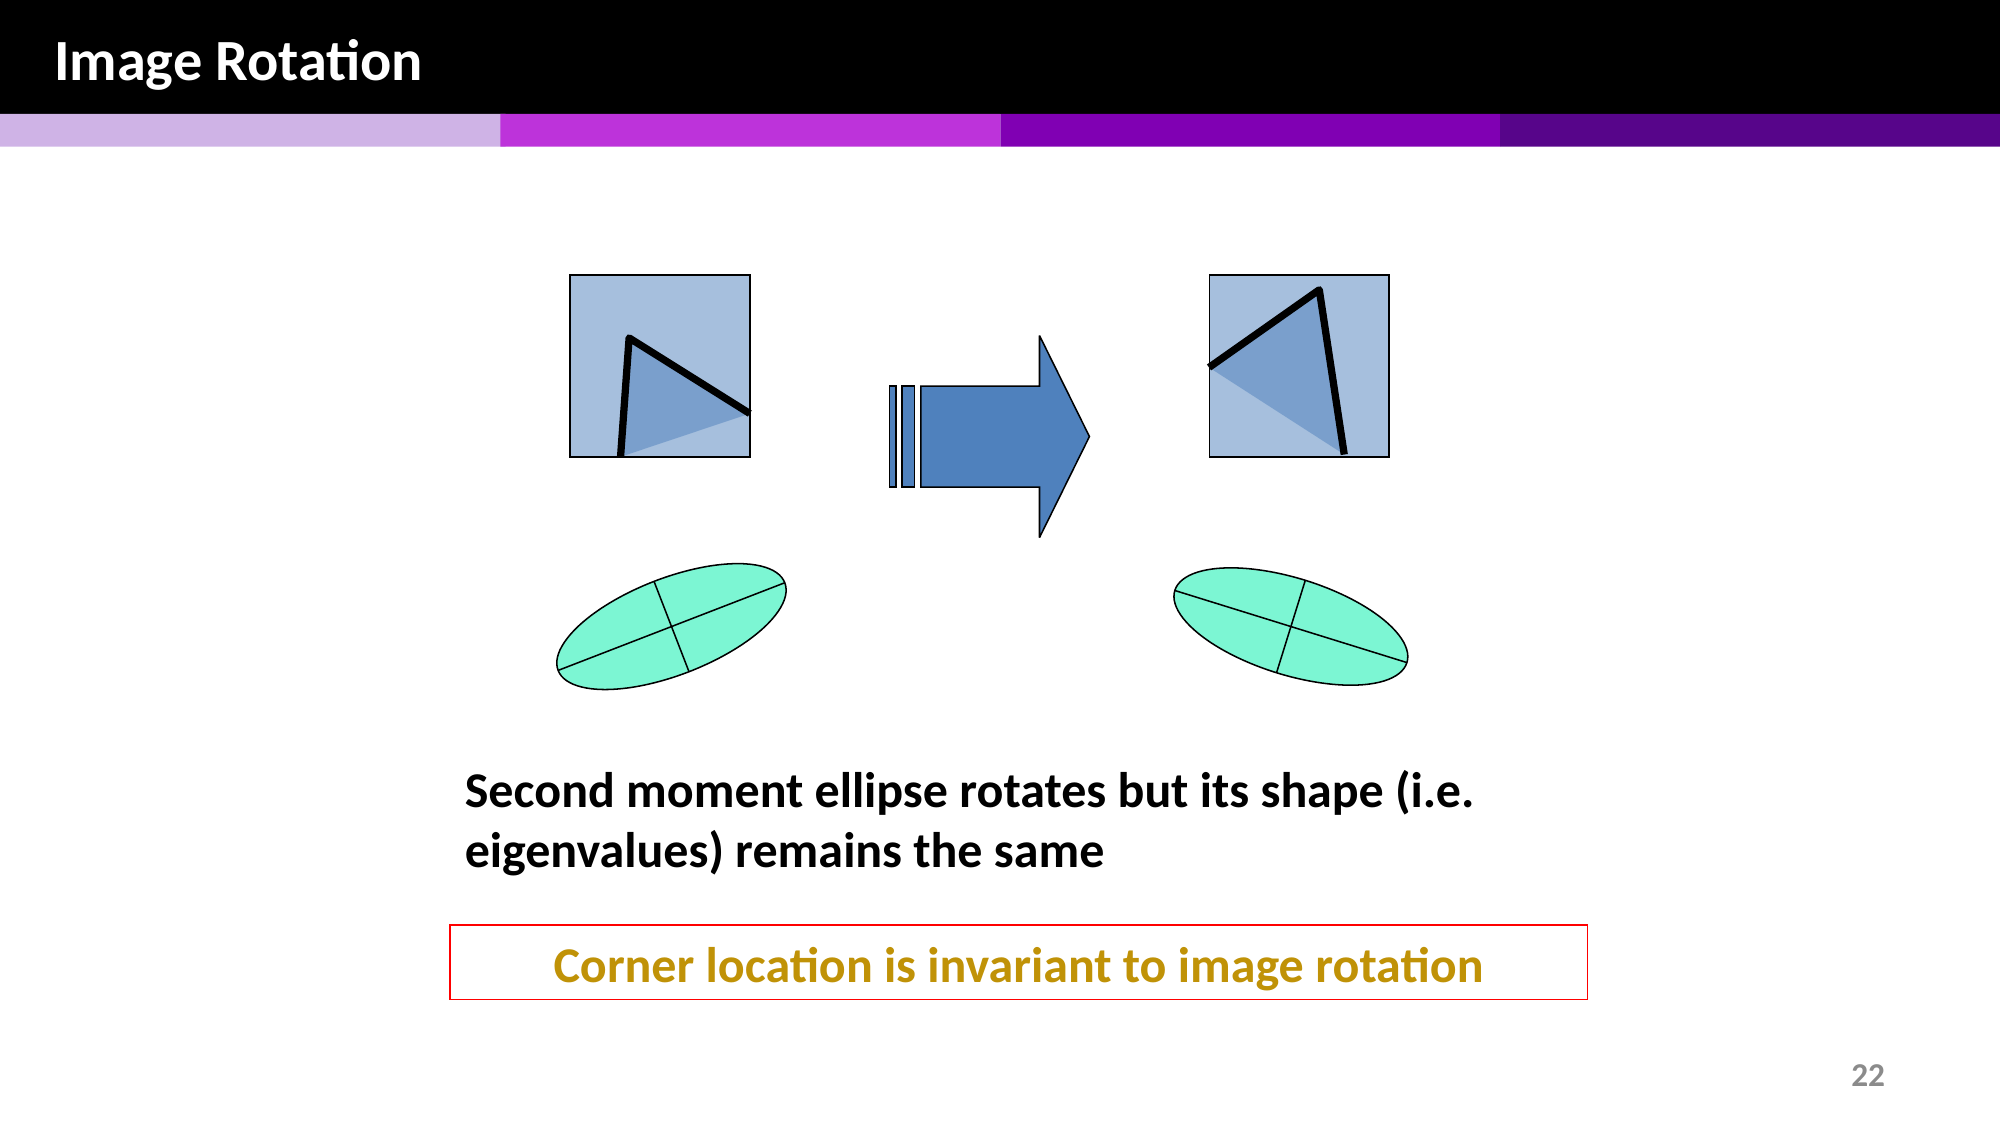

Image Rotation

Second moment ellipse rotates but its shape (i.e. eigenvalues) remains the same
Corner location is invariant to image rotation